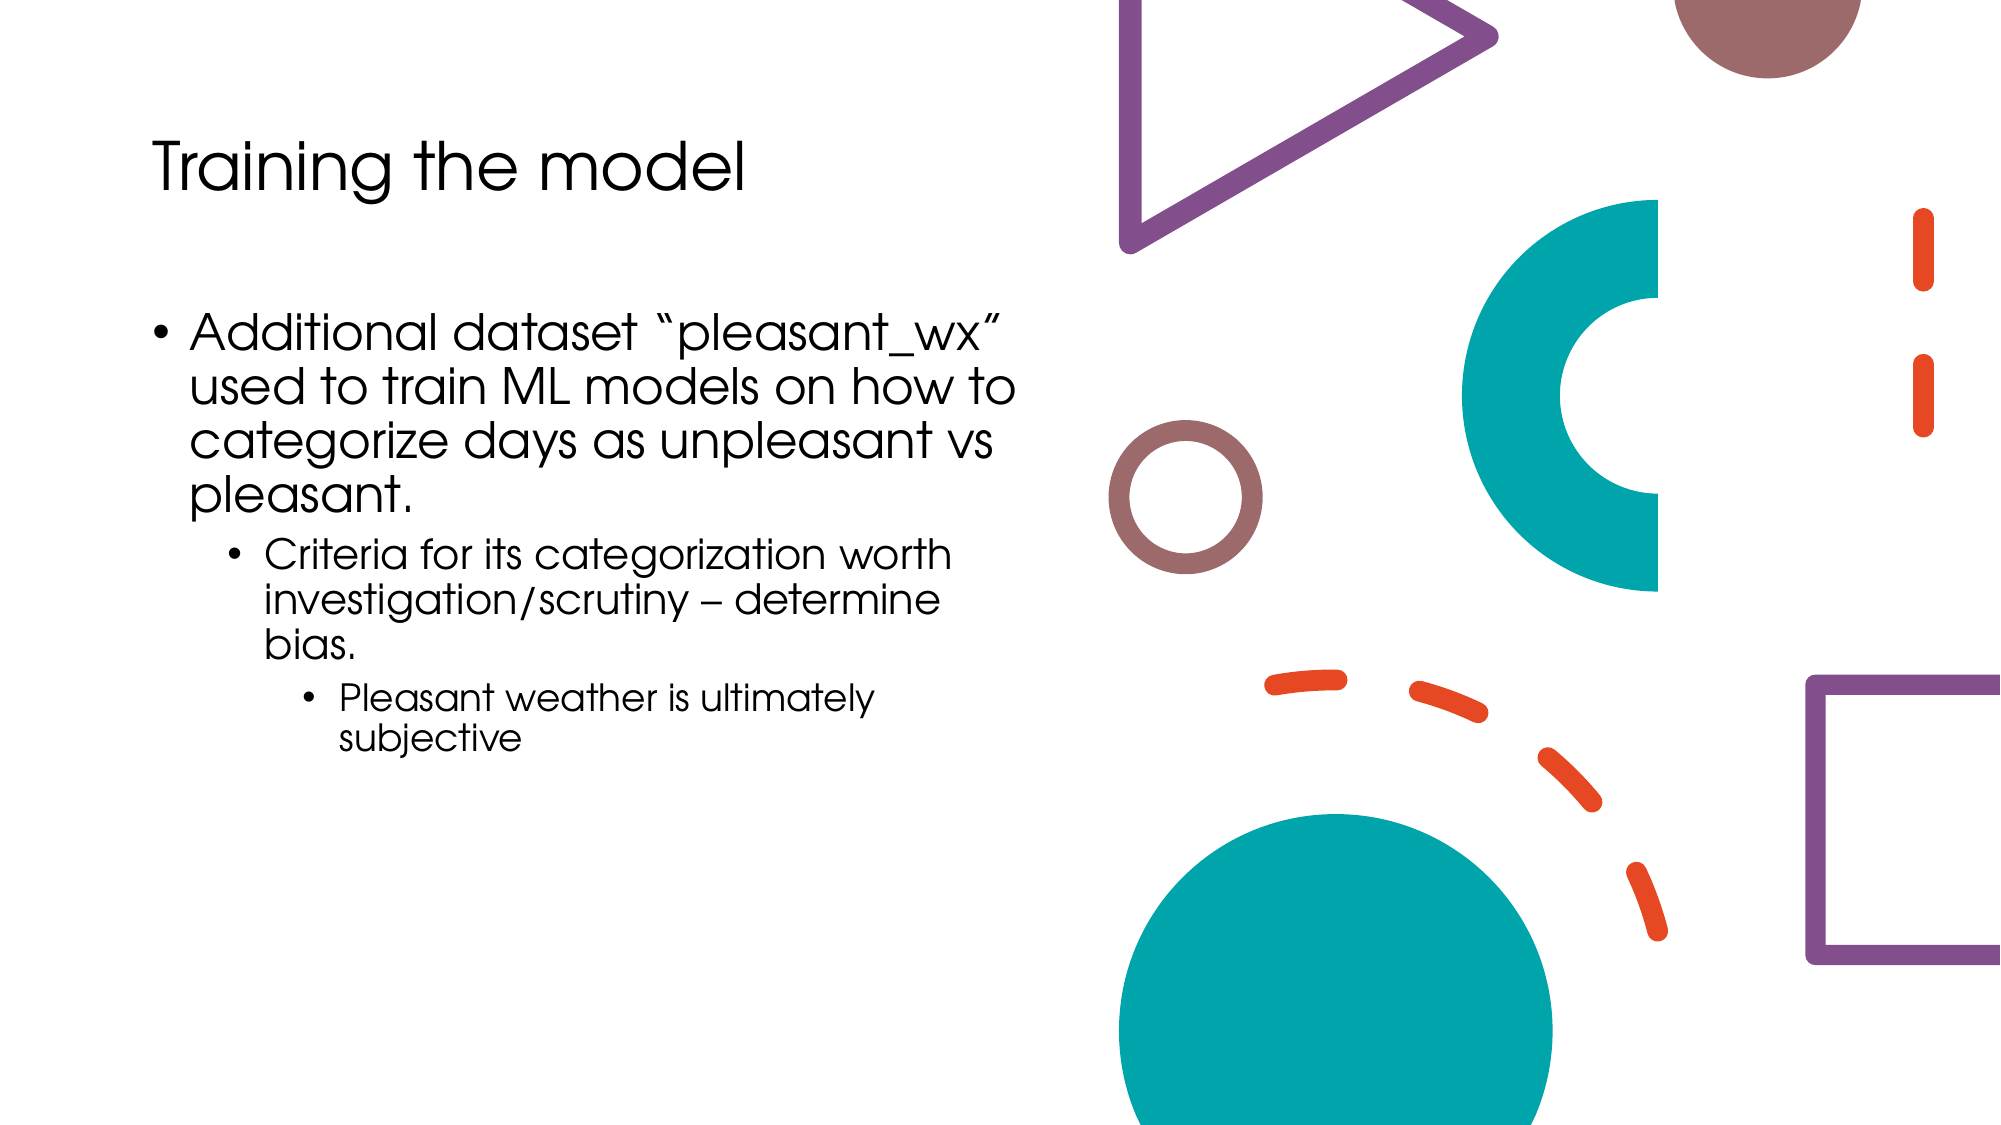

# Training the model

Additional dataset “pleasant_wx” used to train ML models on how to categorize days as unpleasant vs pleasant.
Criteria for its categorization worth investigation/scrutiny – determine bias.
Pleasant weather is ultimately subjective